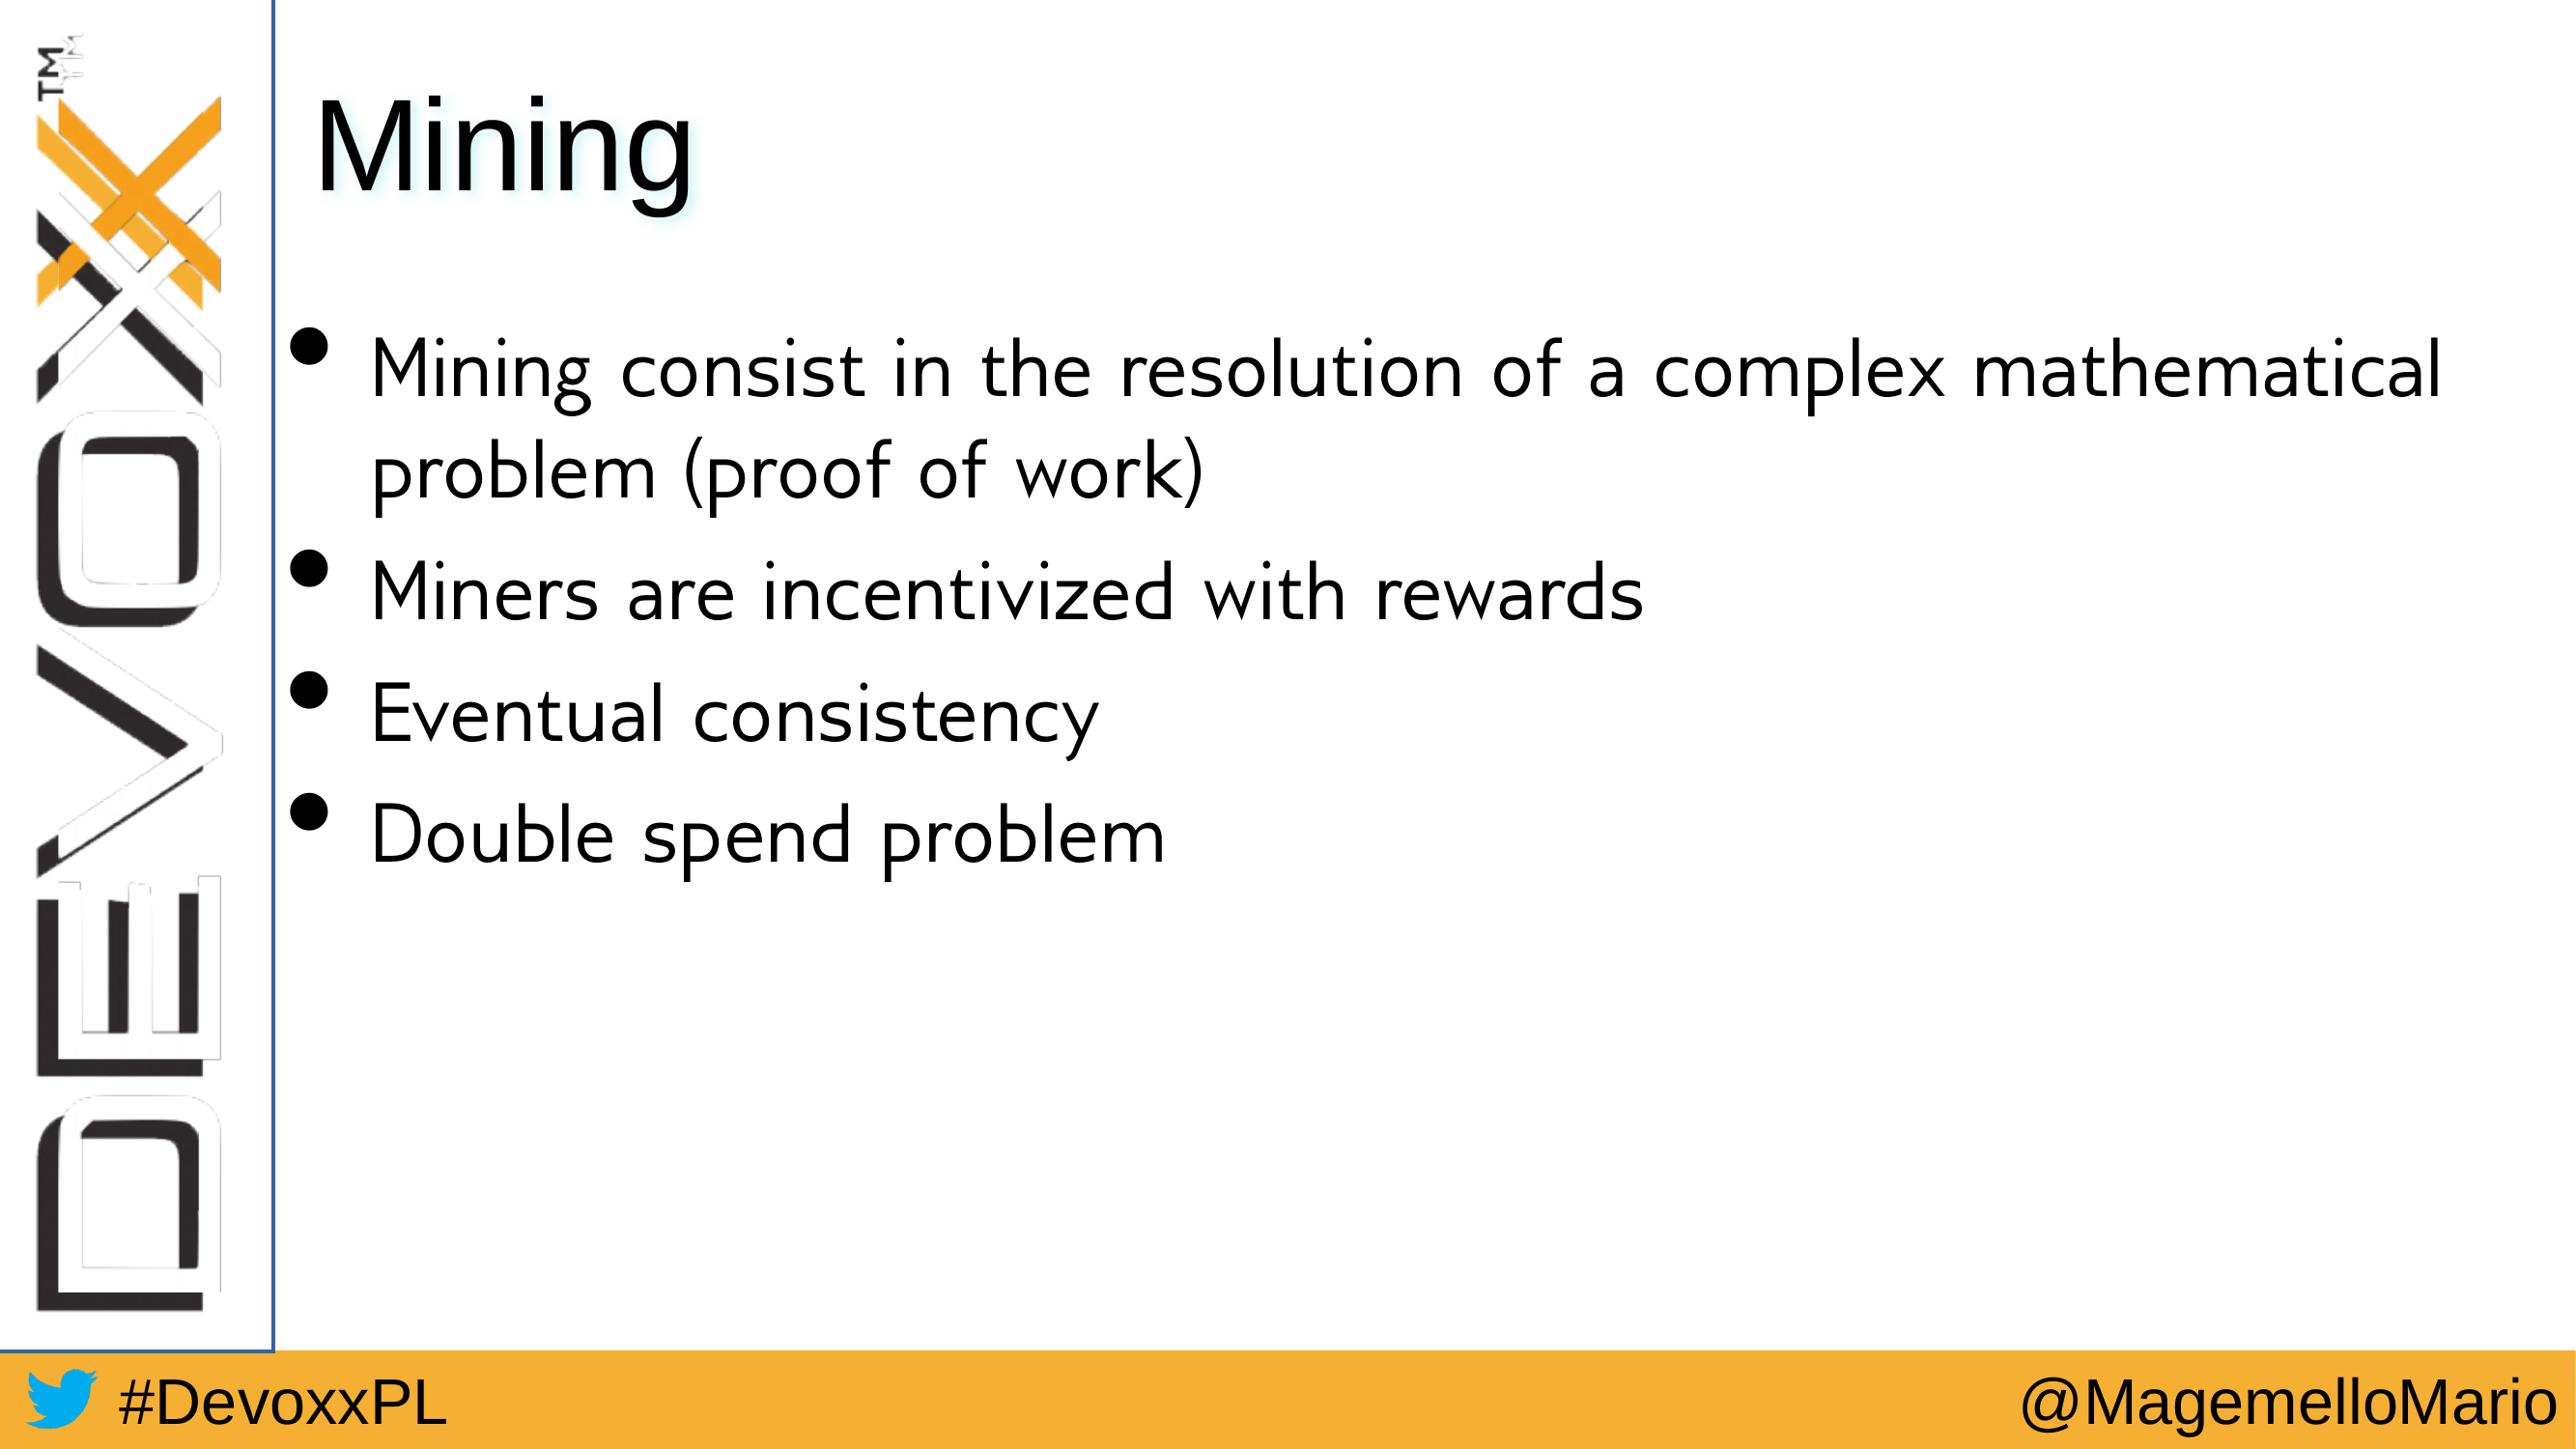

# Mining
Mining consist in the resolution of a complex mathematical problem (proof of work)
Miners are incentivized with rewards
Eventual consistency
Double spend problem